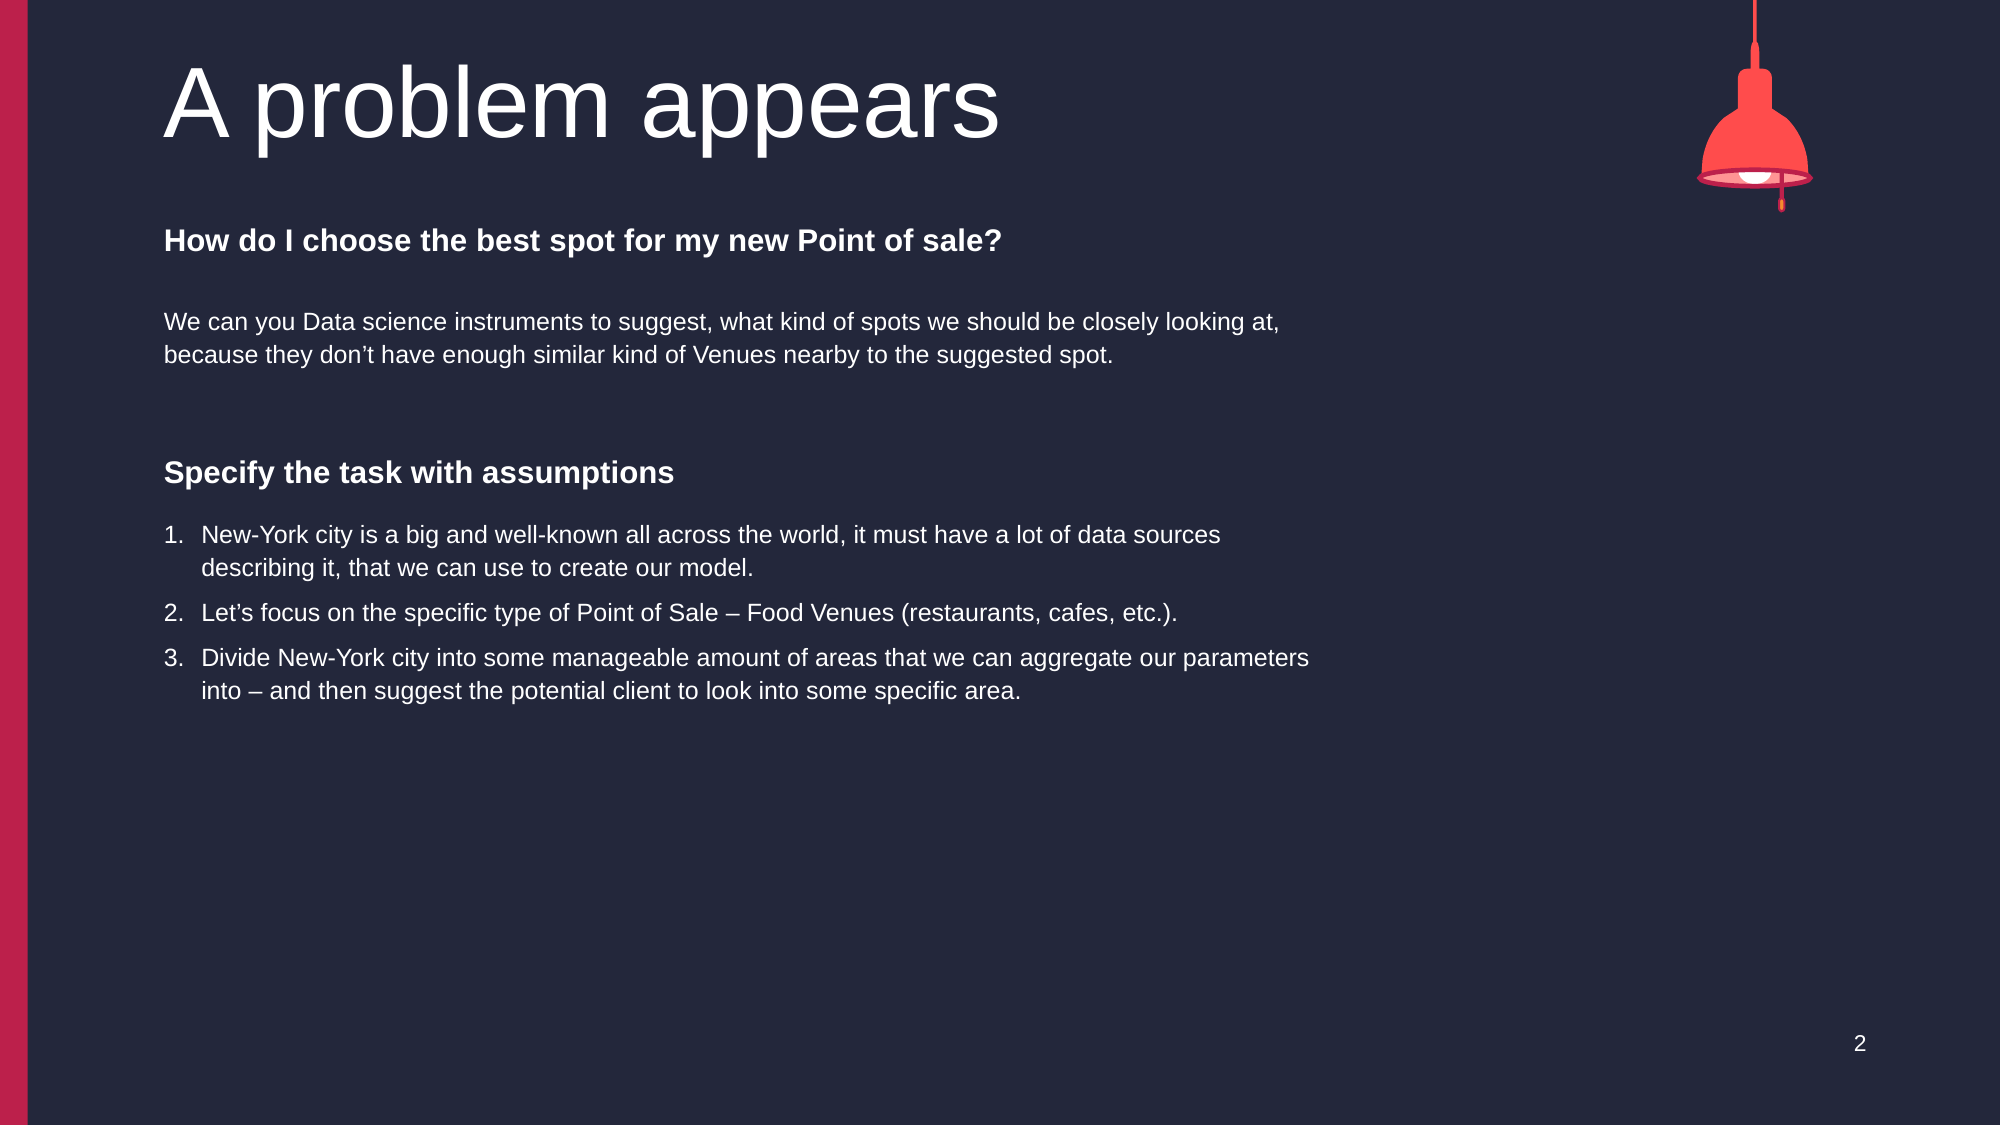

# A problem appears
How do I choose the best spot for my new Point of sale?
We can you Data science instruments to suggest, what kind of spots we should be closely looking at, because they don’t have enough similar kind of Venues nearby to the suggested spot.
Specify the task with assumptions
New-York city is a big and well-known all across the world, it must have a lot of data sources describing it, that we can use to create our model.
Let’s focus on the specific type of Point of Sale – Food Venues (restaurants, cafes, etc.).
Divide New-York city into some manageable amount of areas that we can aggregate our parameters into – and then suggest the potential client to look into some specific area.